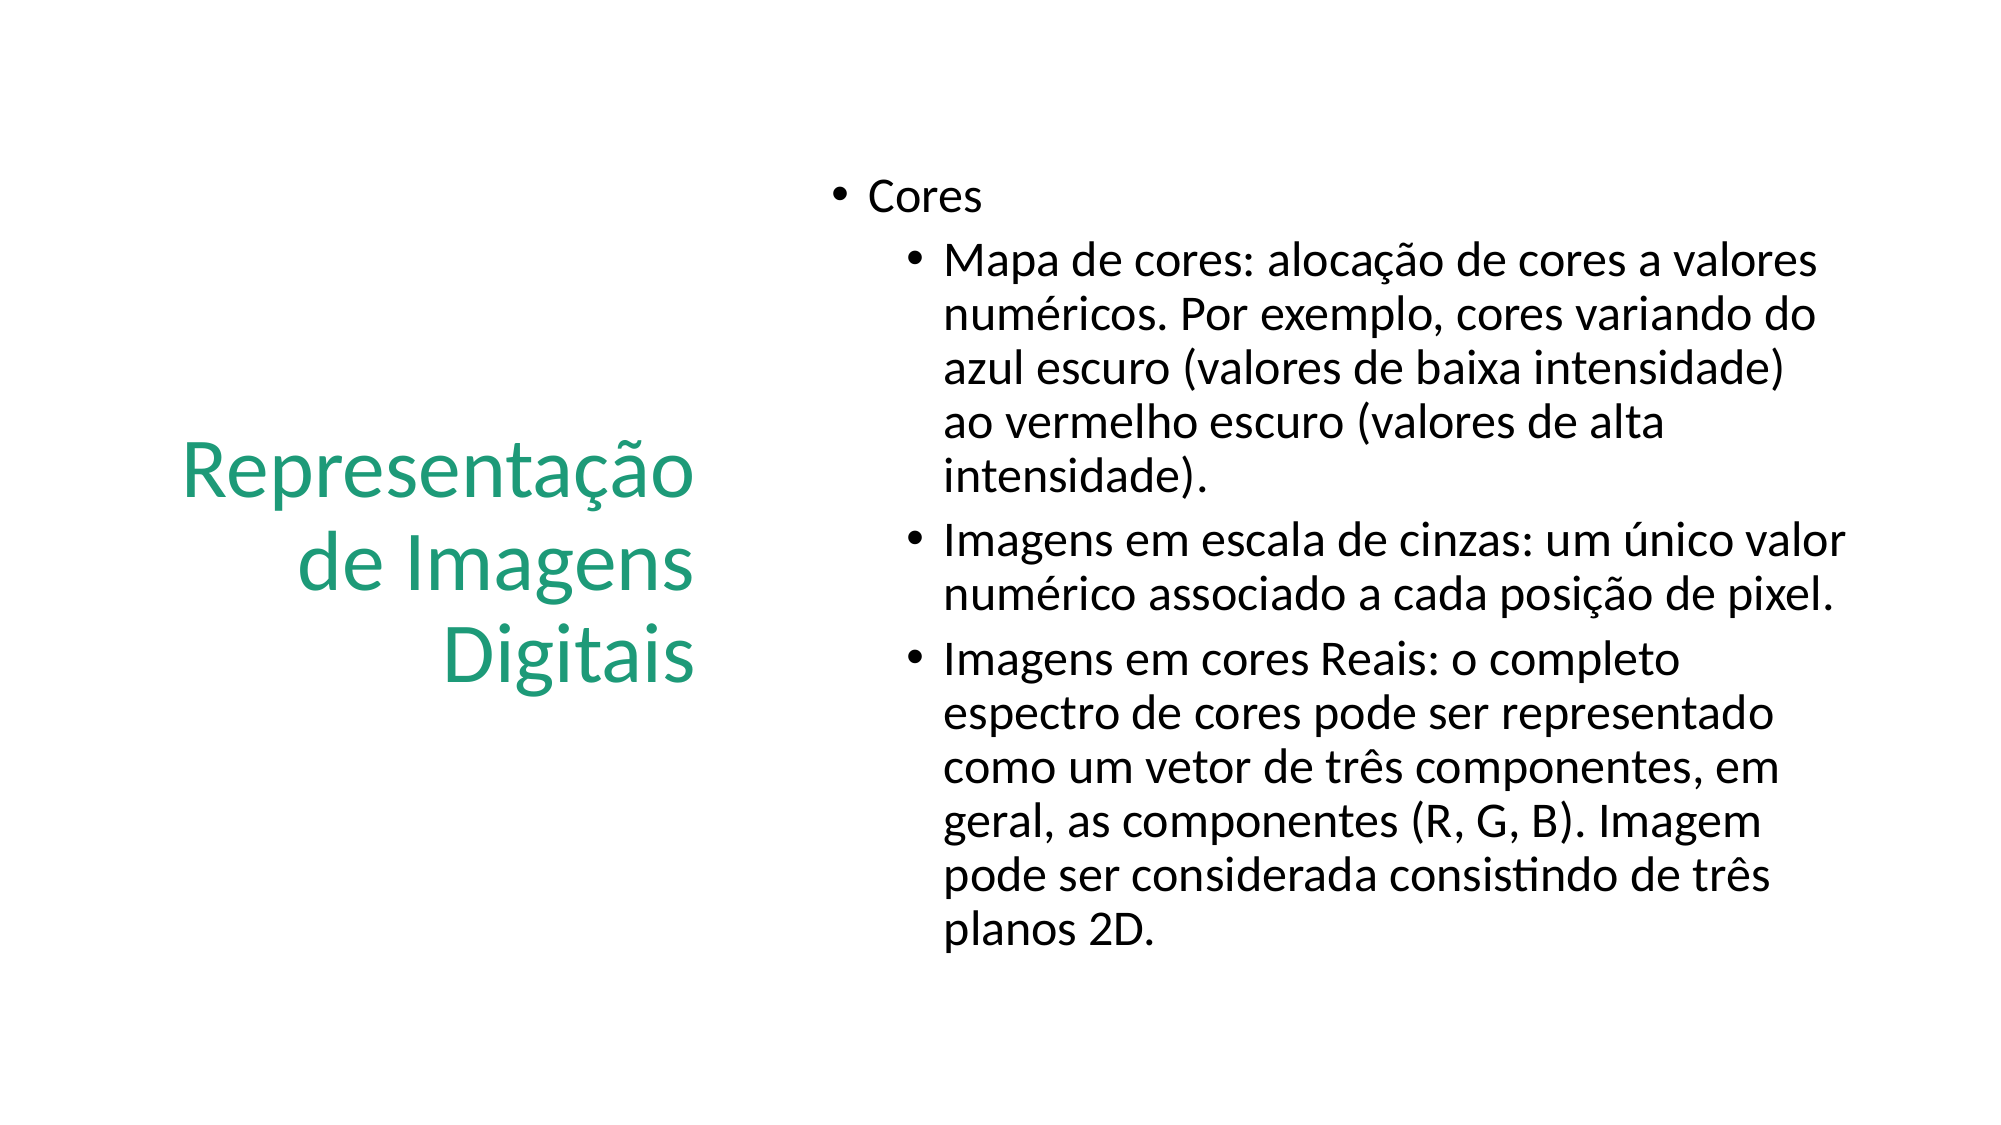

# Representação de Imagens Digitais
Cores
Mapa de cores: alocação de cores a valores numéricos. Por exemplo, cores variando do azul escuro (valores de baixa intensidade) ao vermelho escuro (valores de alta intensidade).
Imagens em escala de cinzas: um único valor numérico associado a cada posição de pixel.
Imagens em cores Reais: o completo espectro de cores pode ser representado como um vetor de três componentes, em geral, as componentes (R, G, B). Imagem pode ser considerada consistindo de três planos 2D.